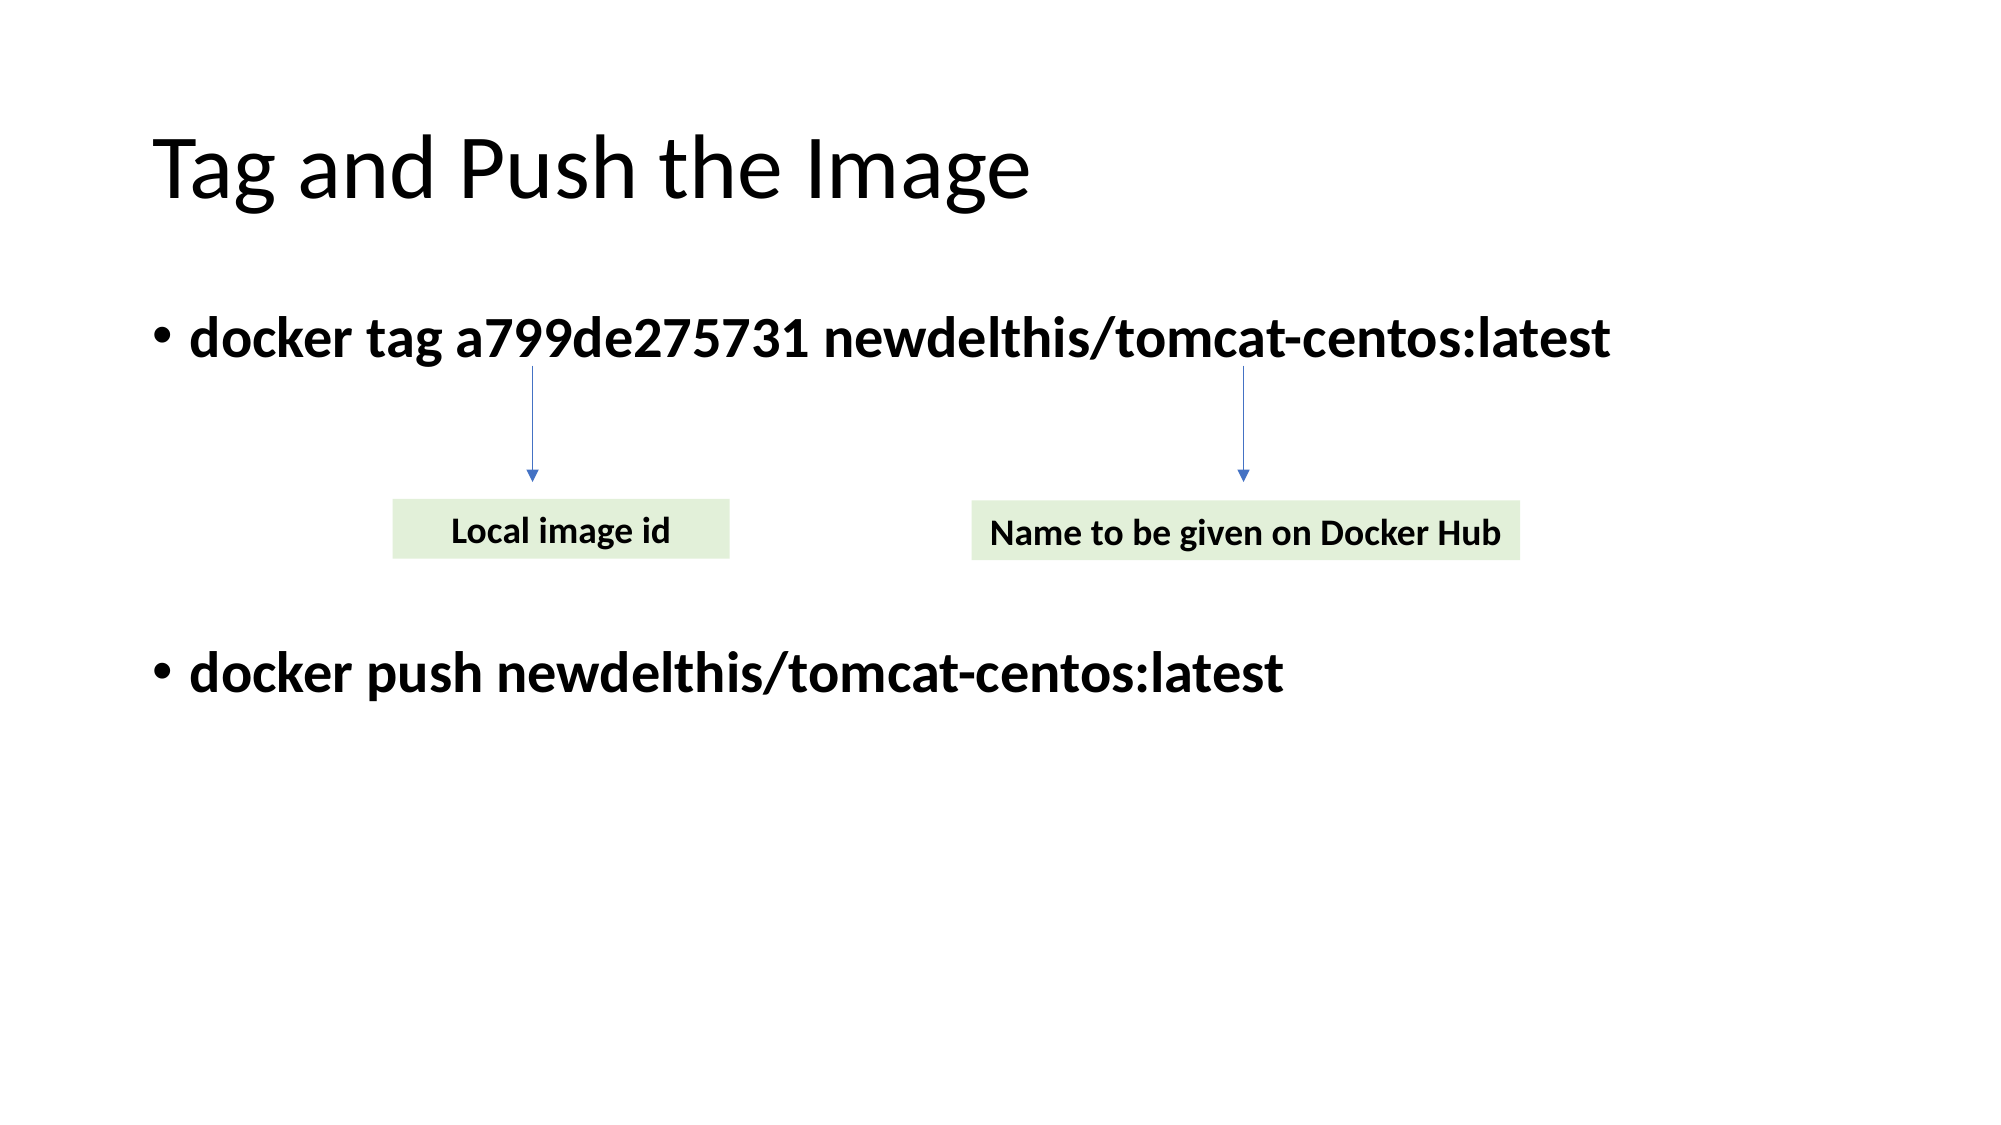

# Tag and Push the Image
docker tag a799de275731 newdelthis/tomcat-centos:latest

docker push newdelthis/tomcat-centos:latest
Local image id
Name to be given on Docker Hub